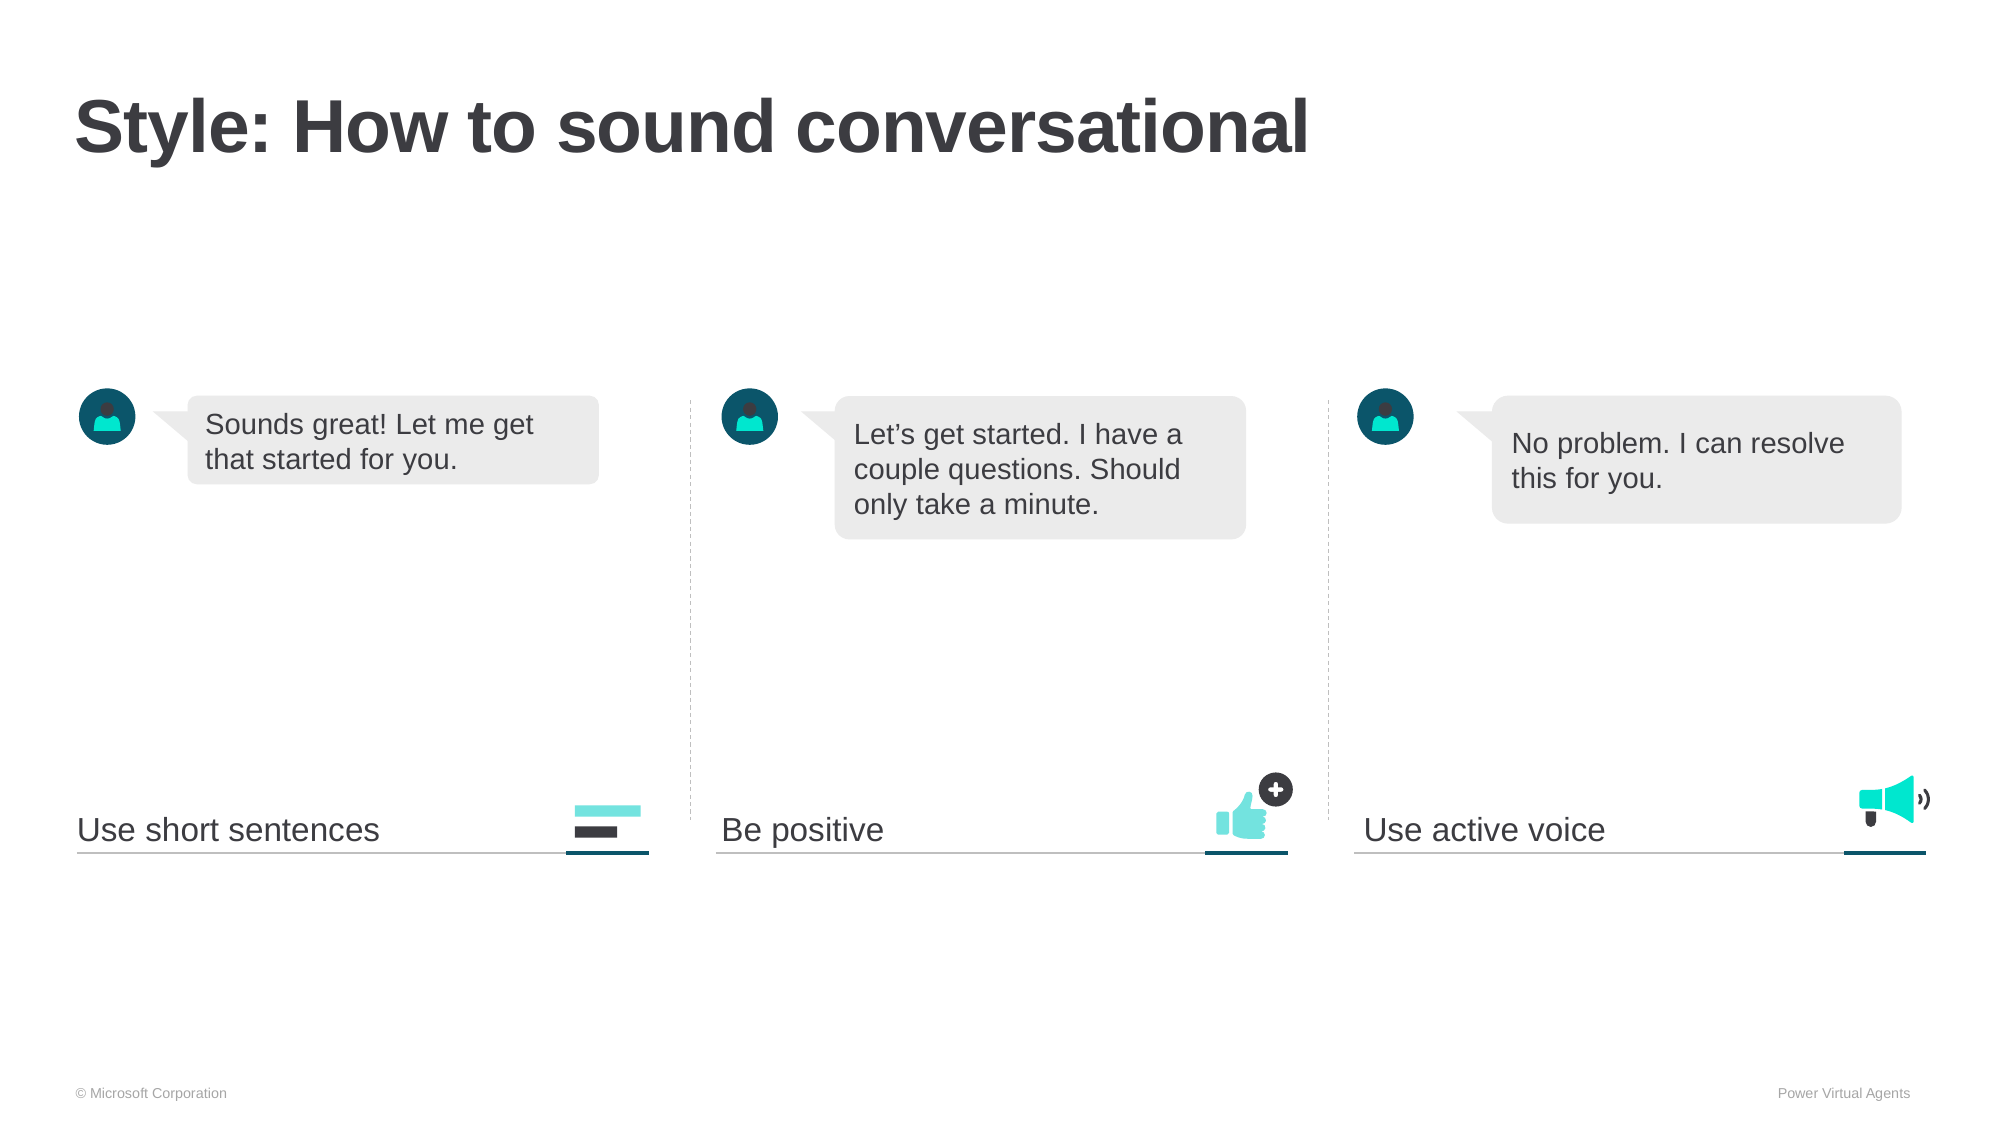

# Style: How to sound conversational

No problem. I can resolve this for you.

Sounds great! Let me get that started for you.

Let’s get started. I have a couple questions. Should only take a minute.

Use short sentences
Be positive
Use active voice